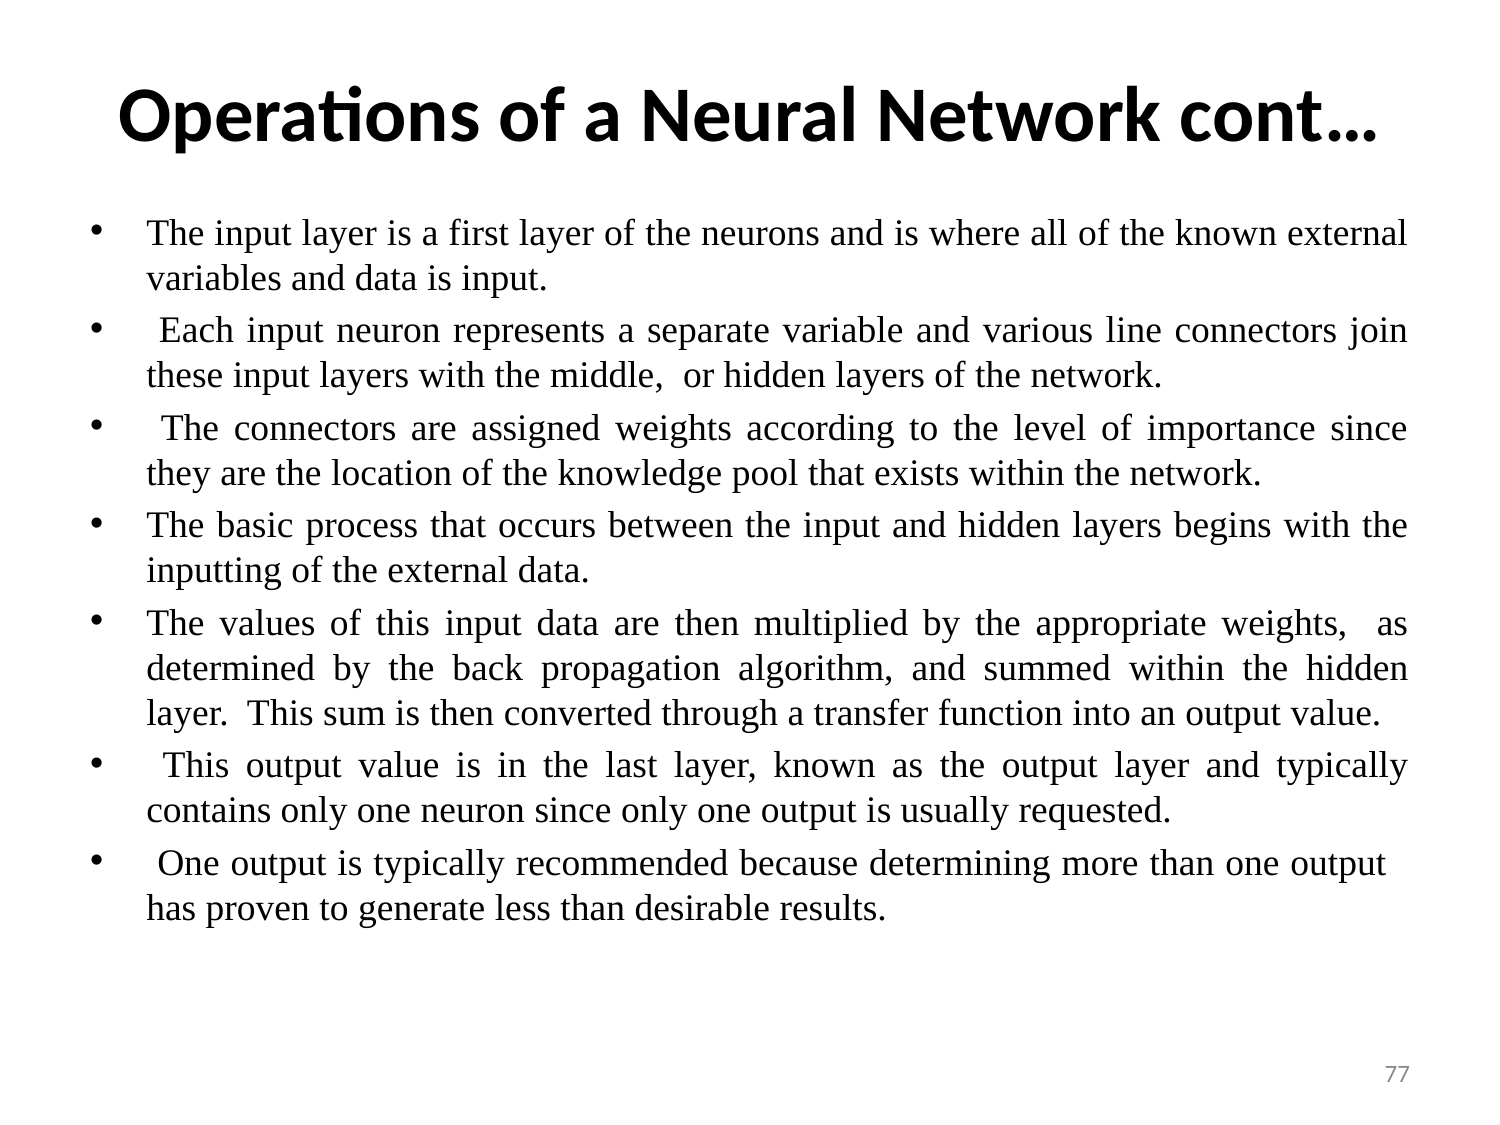

# Operations of a Neural Network cont…
The input layer is a first layer of the neurons and is where all of the known external variables and data is input.
 Each input neuron represents a separate variable and various line connectors join these input layers with the middle,  or hidden layers of the network.
 The connectors are assigned weights according to the level of importance since they are the location of the knowledge pool that exists within the network.
The basic process that occurs between the input and hidden layers begins with the inputting of the external data.
The values of this input data are then multiplied by the appropriate weights,  as determined by the back propagation algorithm, and summed within the hidden layer.  This sum is then converted through a transfer function into an output value.
 This output value is in the last layer, known as the output layer and typically contains only one neuron since only one output is usually requested.
 One output is typically recommended because determining more than one output   has proven to generate less than desirable results.
77